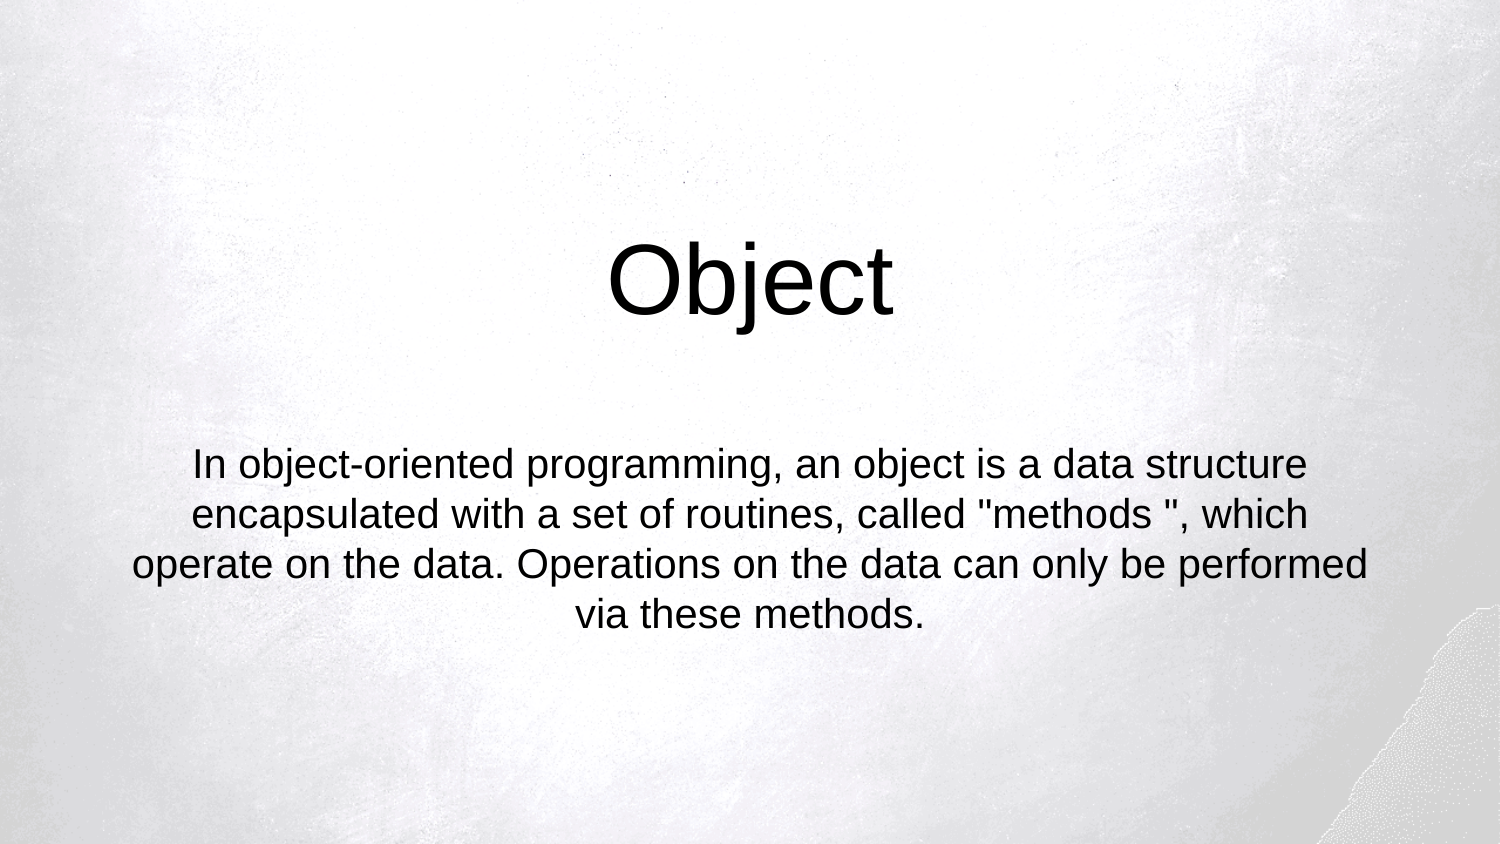

# Object
In object-oriented programming, an object is a data structure encapsulated with a set of routines, called "methods ", which operate on the data. Operations on the data can only be performed via these methods.